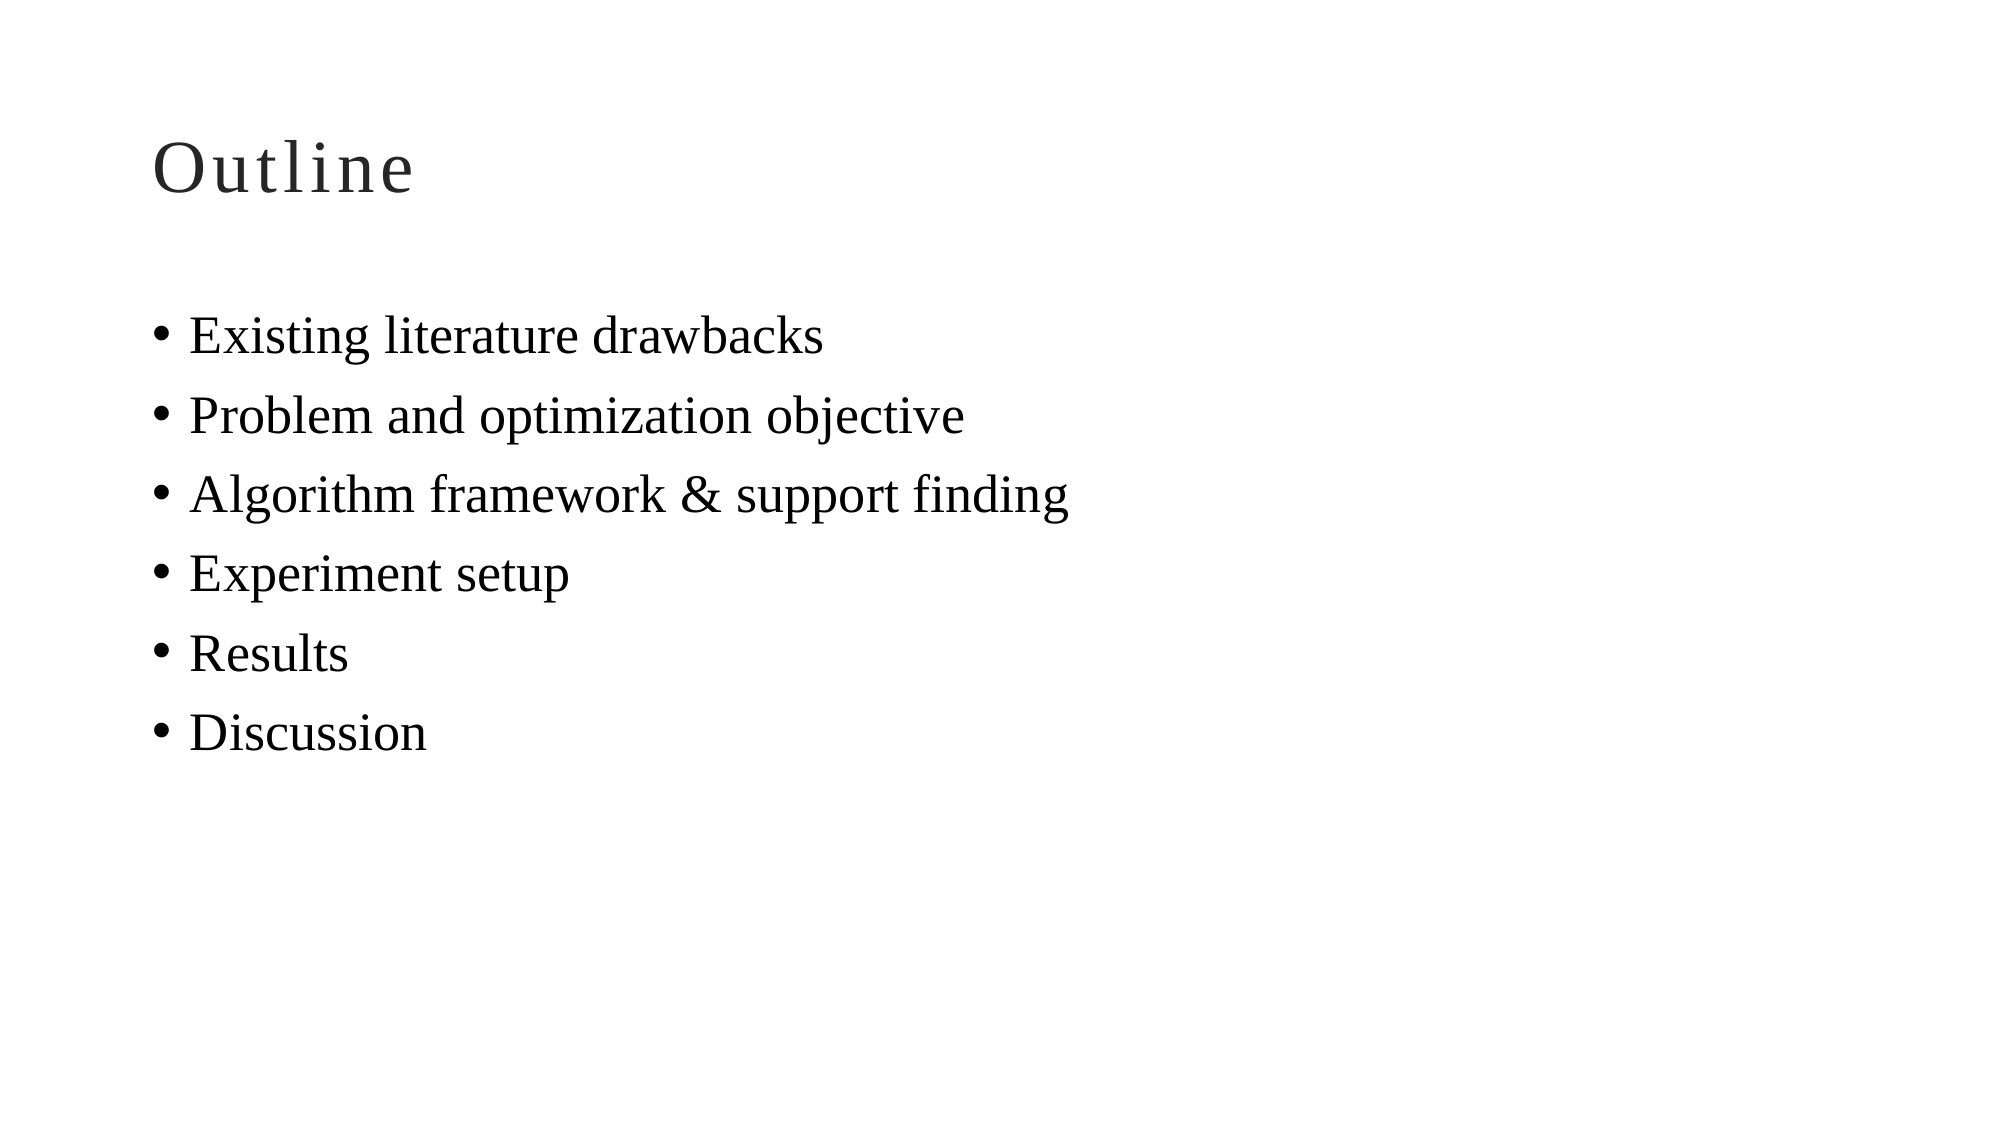

# Outline
Existing literature drawbacks
Problem and optimization objective
Algorithm framework & support finding
Experiment setup
Results
Discussion